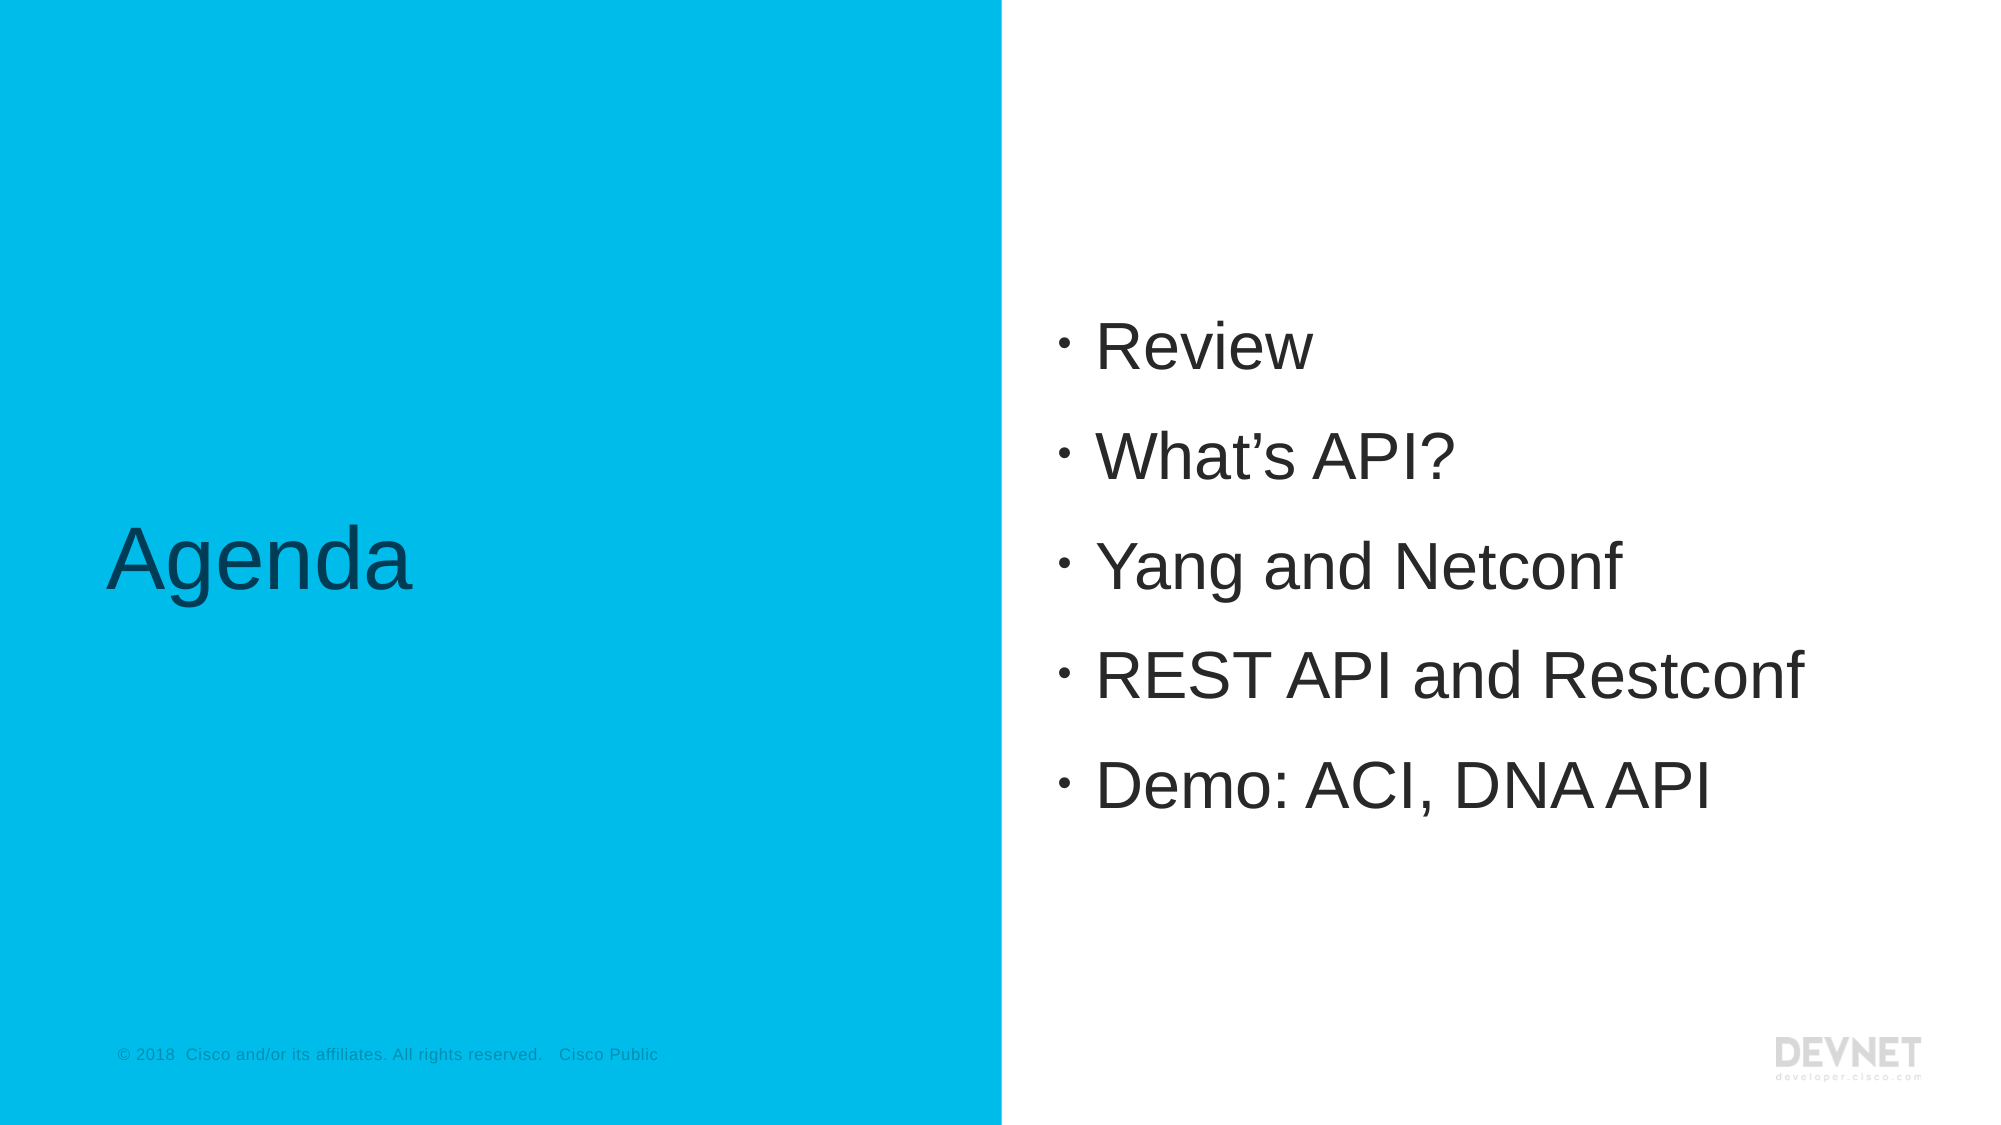

Review
What’s API?
Yang and Netconf
REST API and Restconf
Demo: ACI, DNA API
# Agenda